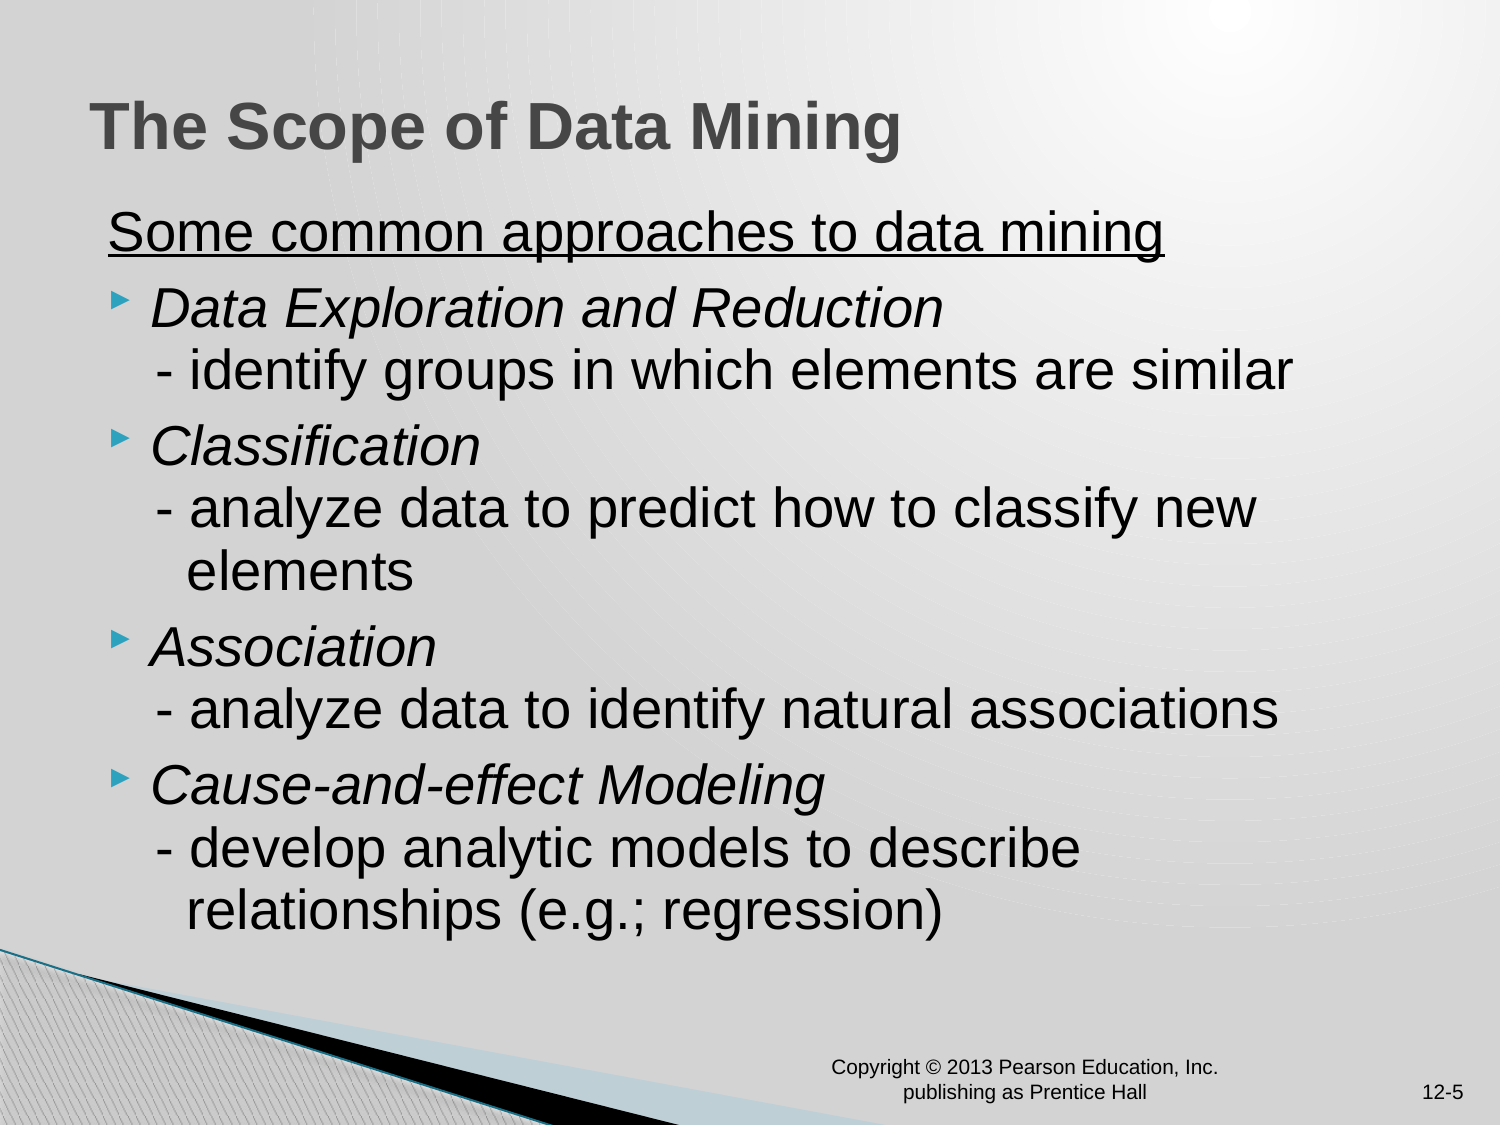

# The Scope of Data Mining
Some common approaches to data mining
Data Exploration and Reduction
   - identify groups in which elements are similar
Classification
   - analyze data to predict how to classify new
     elements
Association
   - analyze data to identify natural associations
Cause-and-effect Modeling
   - develop analytic models to describe
     relationships (e.g.; regression)
Copyright © 2013 Pearson Education, Inc. publishing as Prentice Hall
12-5